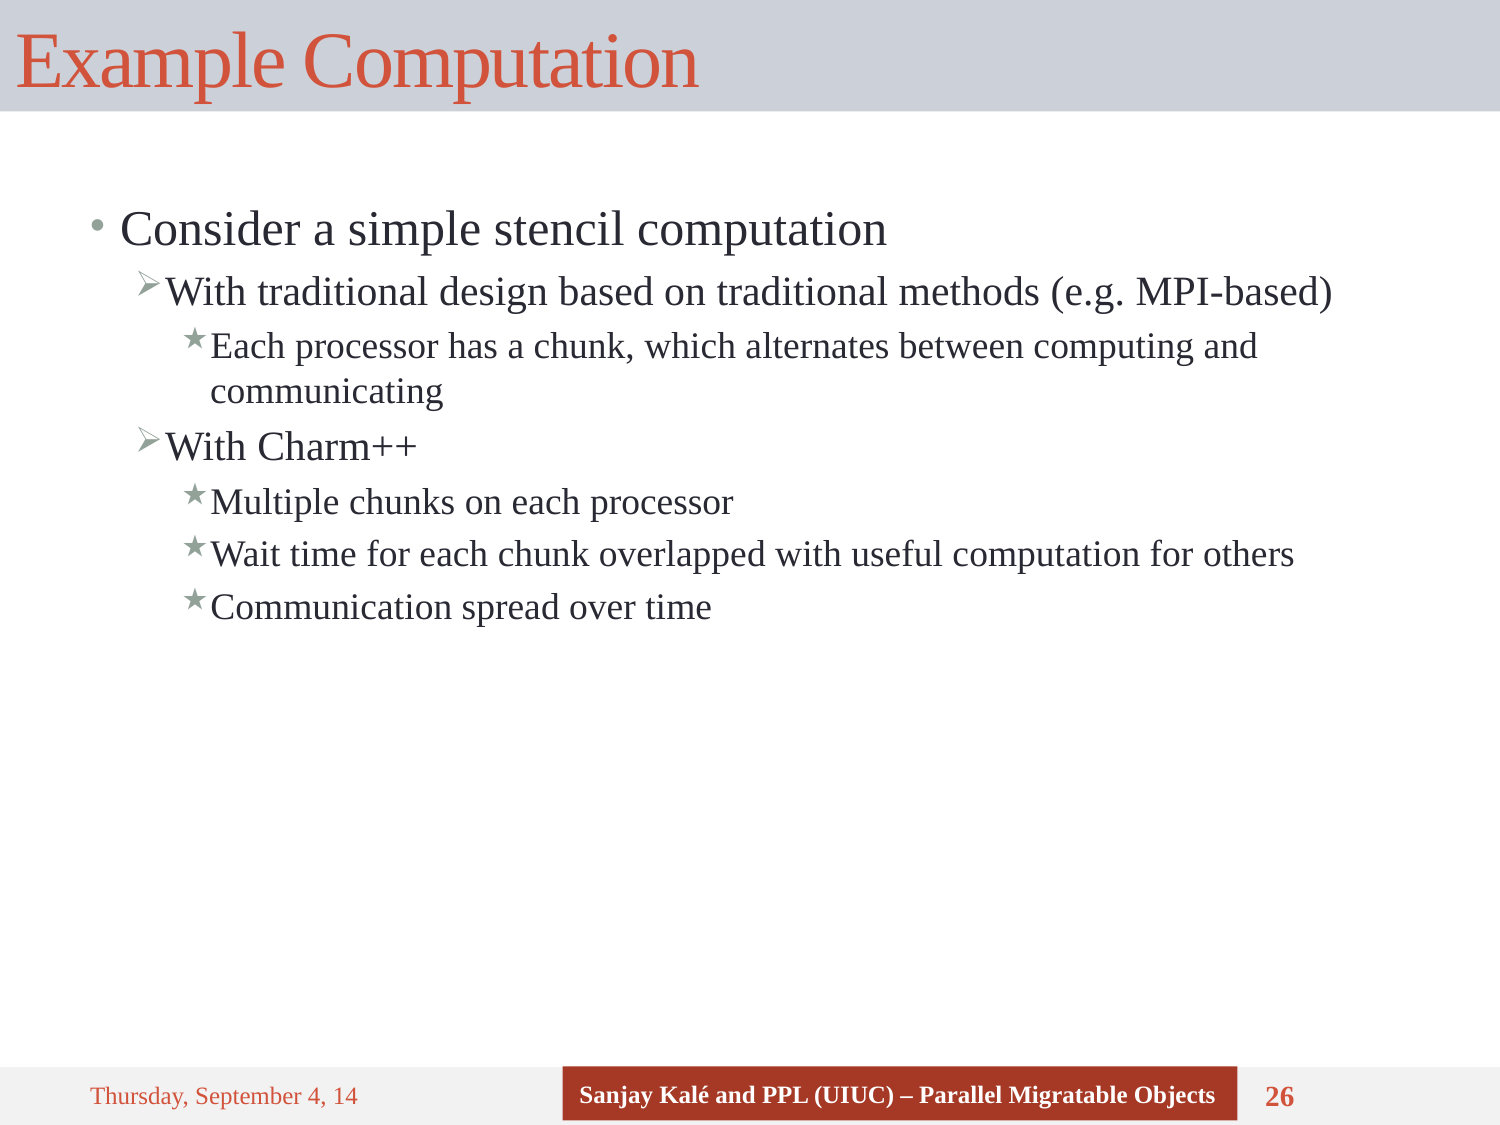

# Example Computation
Consider a simple stencil computation
With traditional design based on traditional methods (e.g. MPI-based)
Each processor has a chunk, which alternates between computing and communicating
With Charm++
Multiple chunks on each processor
Wait time for each chunk overlapped with useful computation for others
Communication spread over time
Sanjay Kalé and PPL (UIUC) – Parallel Migratable Objects
Thursday, September 4, 14
26